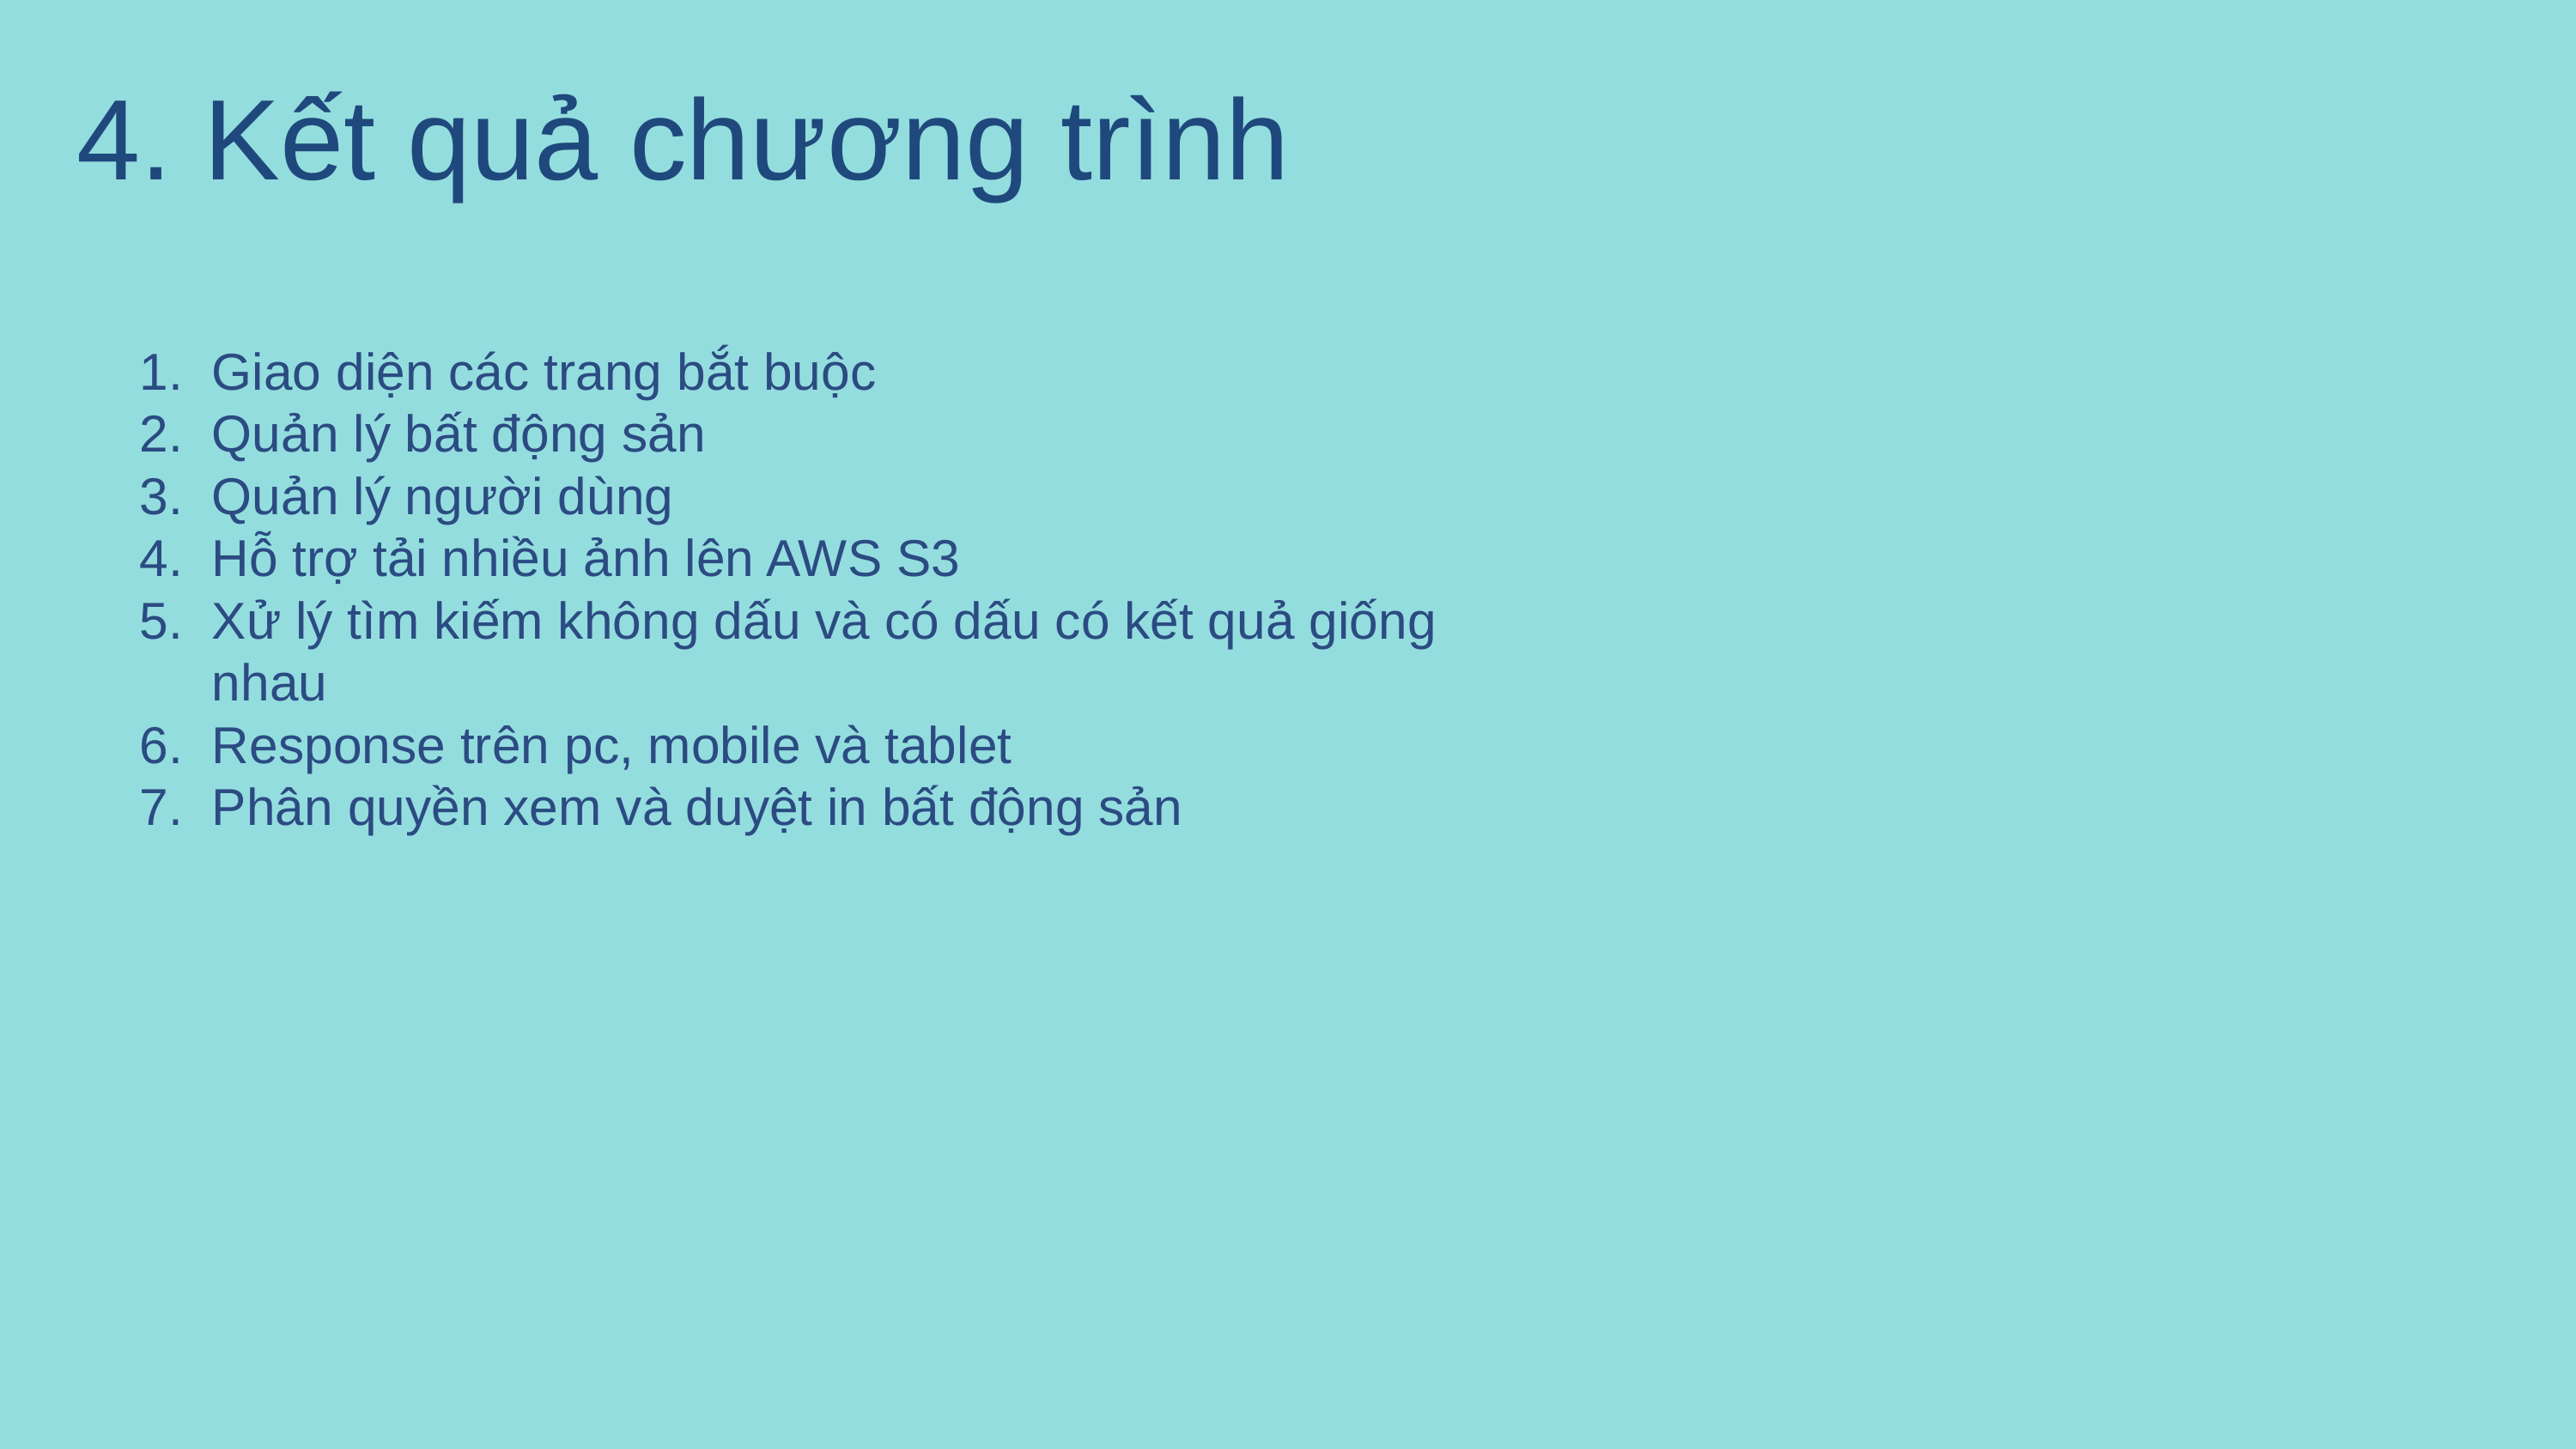

4. Kết quả chương trình
Giao diện các trang bắt buộc
Quản lý bất động sản
Quản lý người dùng
Hỗ trợ tải nhiều ảnh lên AWS S3
Xử lý tìm kiếm không dấu và có dấu có kết quả giống nhau
Response trên pc, mobile và tablet
Phân quyền xem và duyệt in bất động sản